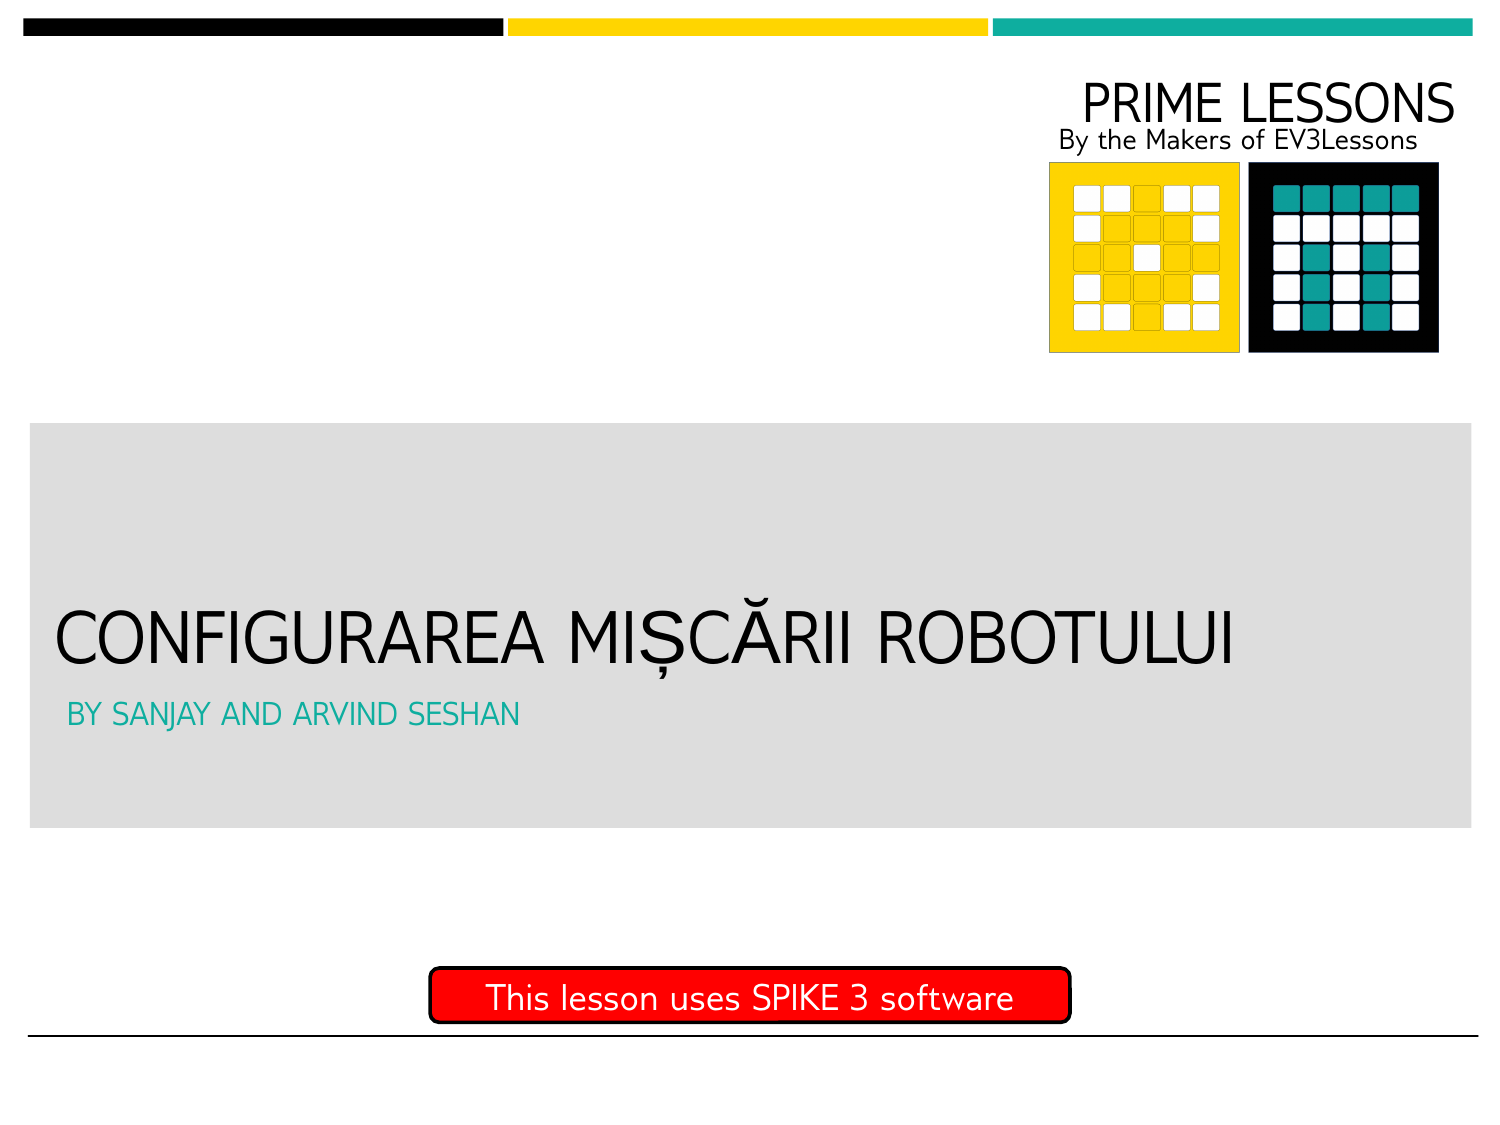

# CONFIGURAREA MIȘCĂRII ROBOTULUI
BY SANJAY AND ARVIND SESHAN
This lesson uses SPIKE 3 software